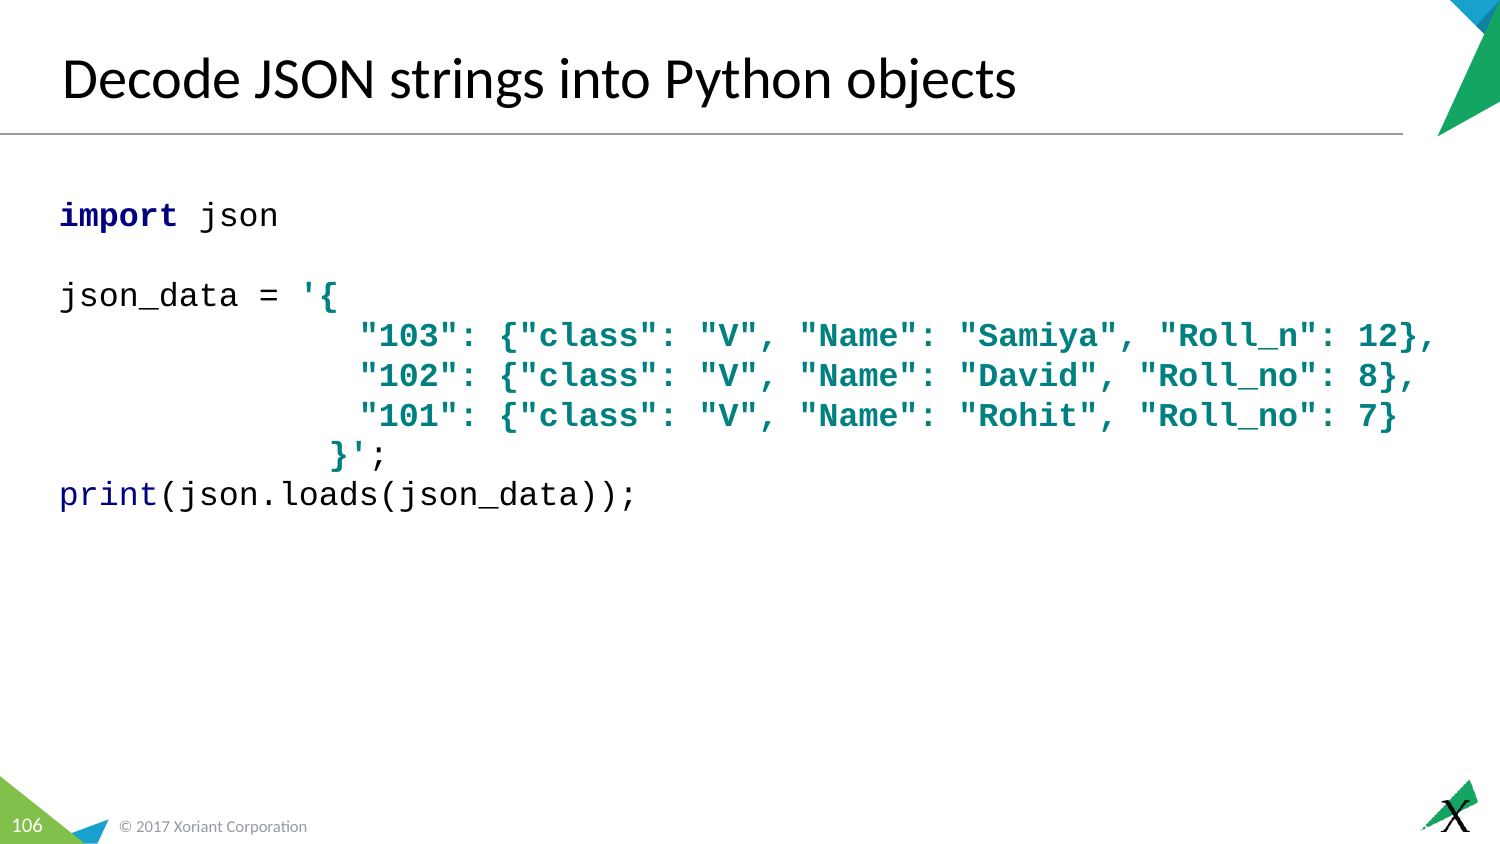

# Decode JSON strings into Python objects
import json
json_data = '{
		"103": {"class": "V", "Name": "Samiya", "Roll_n": 12},
		"102": {"class": "V", "Name": "David", "Roll_no": 8},
		"101": {"class": "V", "Name": "Rohit", "Roll_no": 7}
	      }';
print(json.loads(json_data));